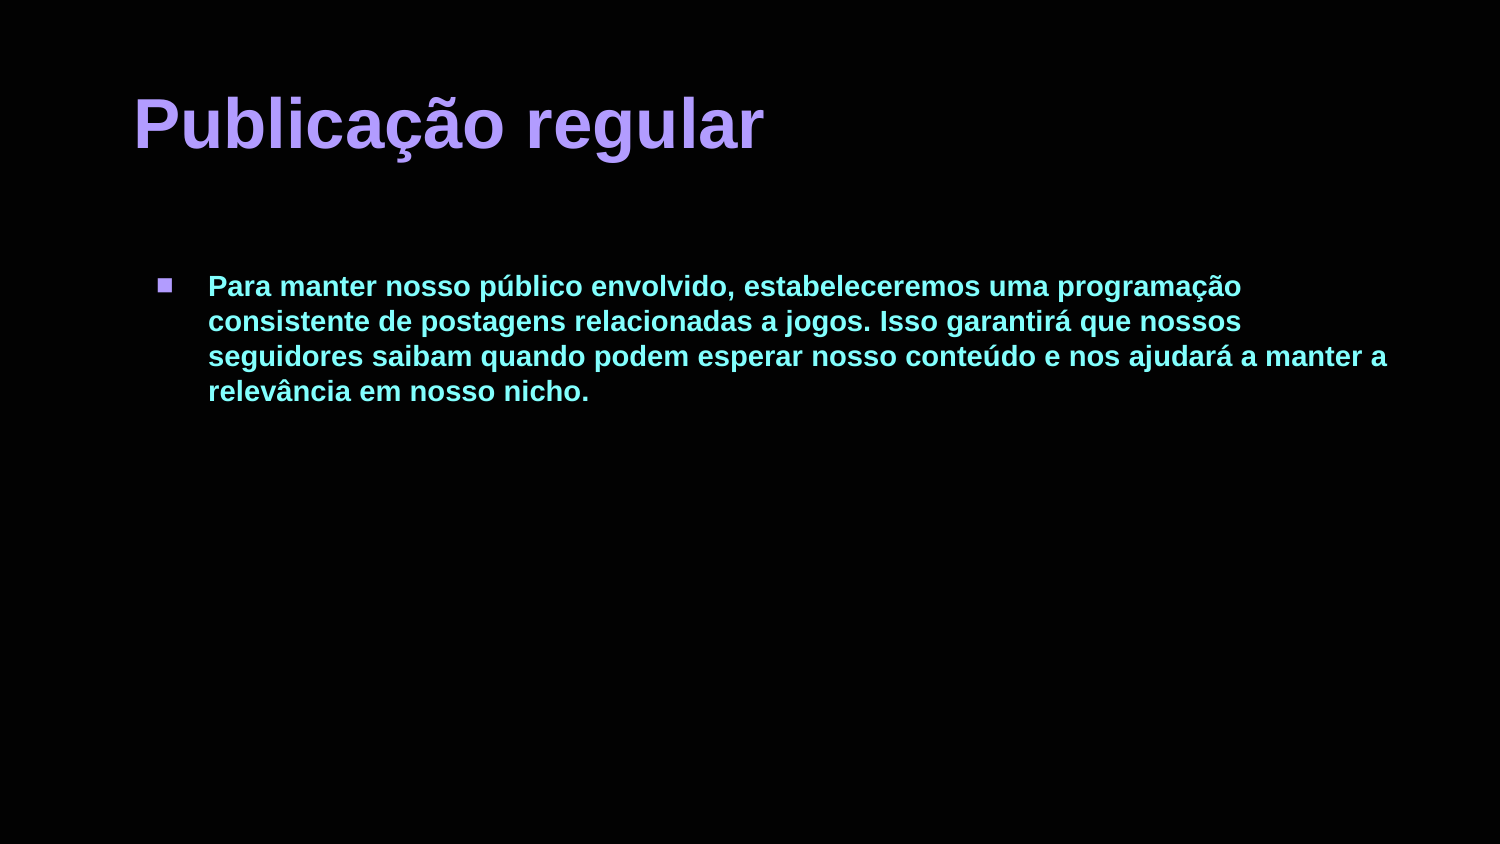

# Publicação regular
Para manter nosso público envolvido, estabeleceremos uma programação consistente de postagens relacionadas a jogos. Isso garantirá que nossos seguidores saibam quando podem esperar nosso conteúdo e nos ajudará a manter a relevância em nosso nicho.